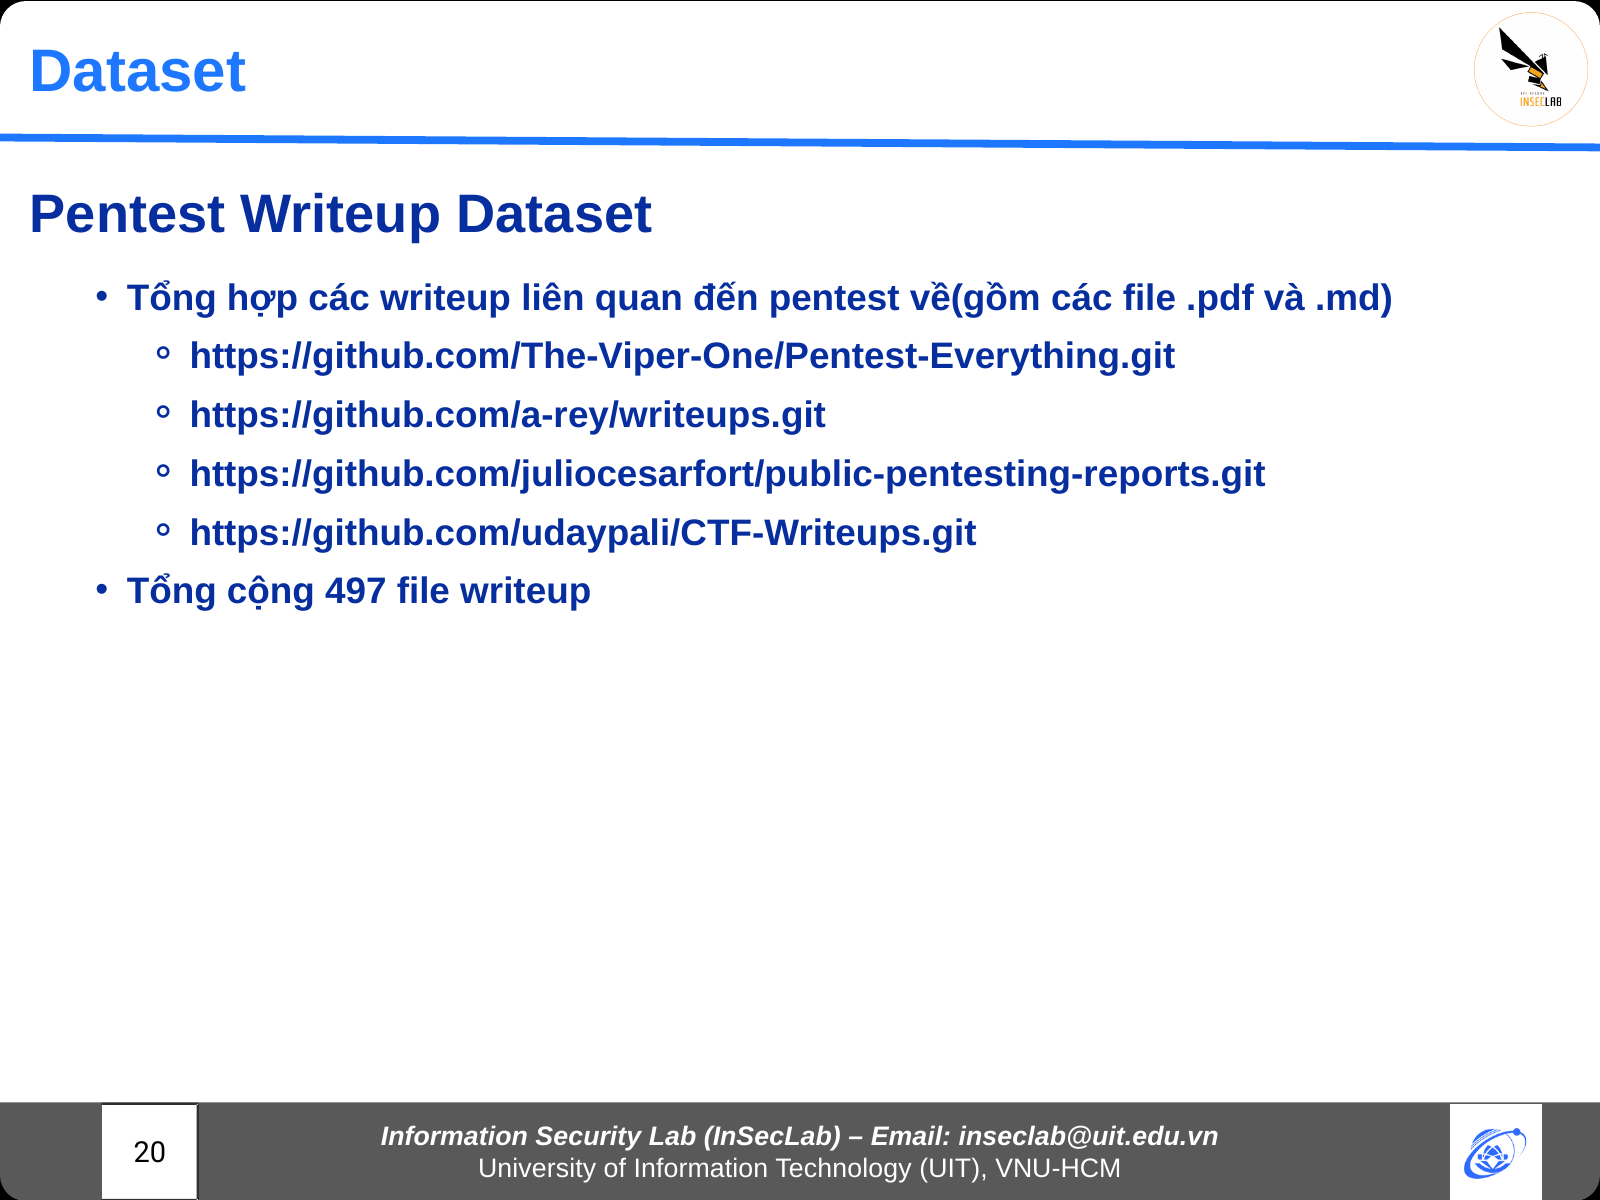

Dataset

Pentest Writeup Dataset
Tổng hợp các writeup liên quan đến pentest về(gồm các file .pdf và .md)
https://github.com/The-Viper-One/Pentest-Everything.git
https://github.com/a-rey/writeups.git
https://github.com/juliocesarfort/public-pentesting-reports.git
https://github.com/udaypali/CTF-Writeups.git
Tổng cộng 497 file writeup

Information Security Lab (InSecLab) – Email: inseclab@uit.edu.vn
University of Information Technology (UIT), VNU-HCM

20